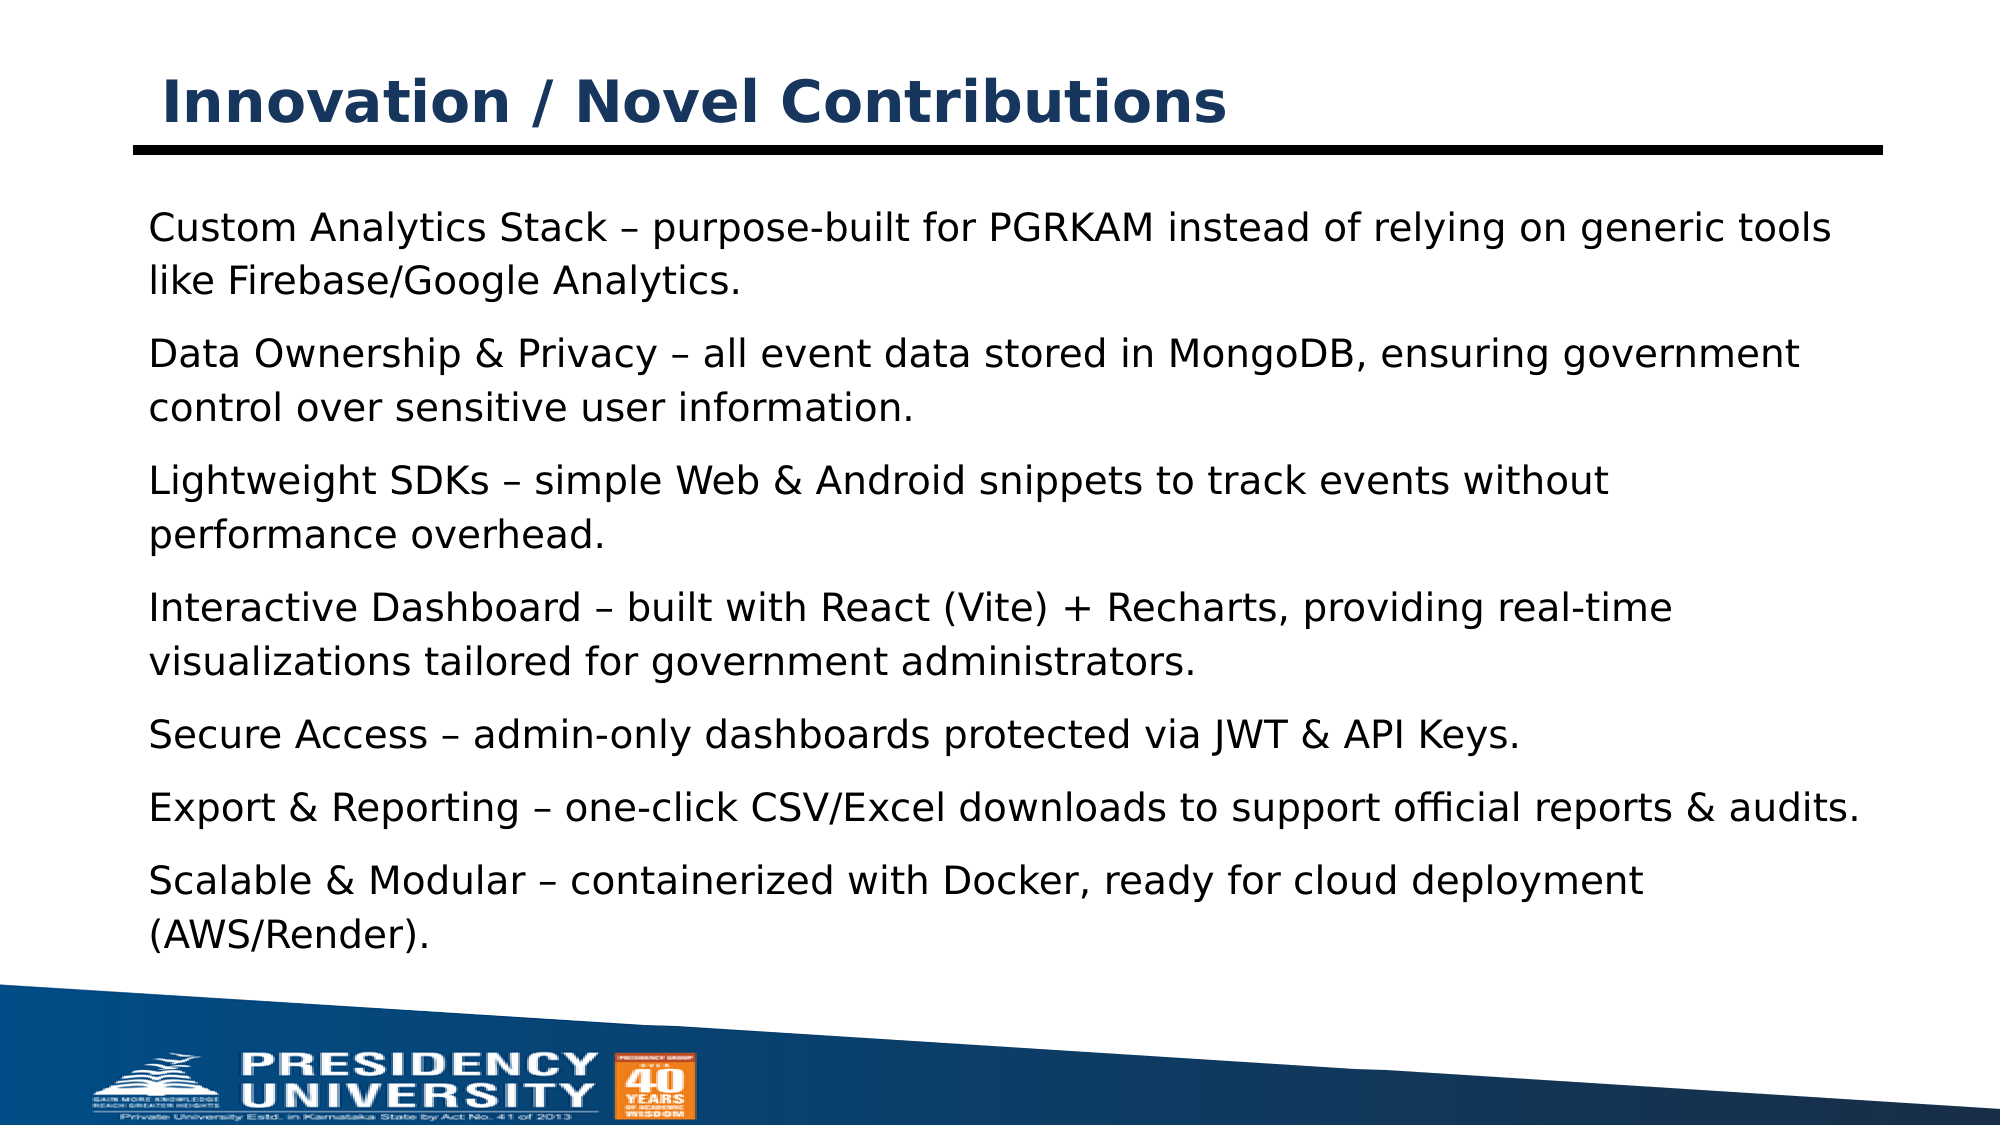

# Innovation / Novel Contributions

Custom Analytics Stack – purpose-built for PGRKAM instead of relying on generic tools like Firebase/Google Analytics.
Data Ownership & Privacy – all event data stored in MongoDB, ensuring government control over sensitive user information.
Lightweight SDKs – simple Web & Android snippets to track events without performance overhead.
Interactive Dashboard – built with React (Vite) + Recharts, providing real-time visualizations tailored for government administrators.
Secure Access – admin-only dashboards protected via JWT & API Keys.
Export & Reporting – one-click CSV/Excel downloads to support official reports & audits.
Scalable & Modular – containerized with Docker, ready for cloud deployment (AWS/Render).